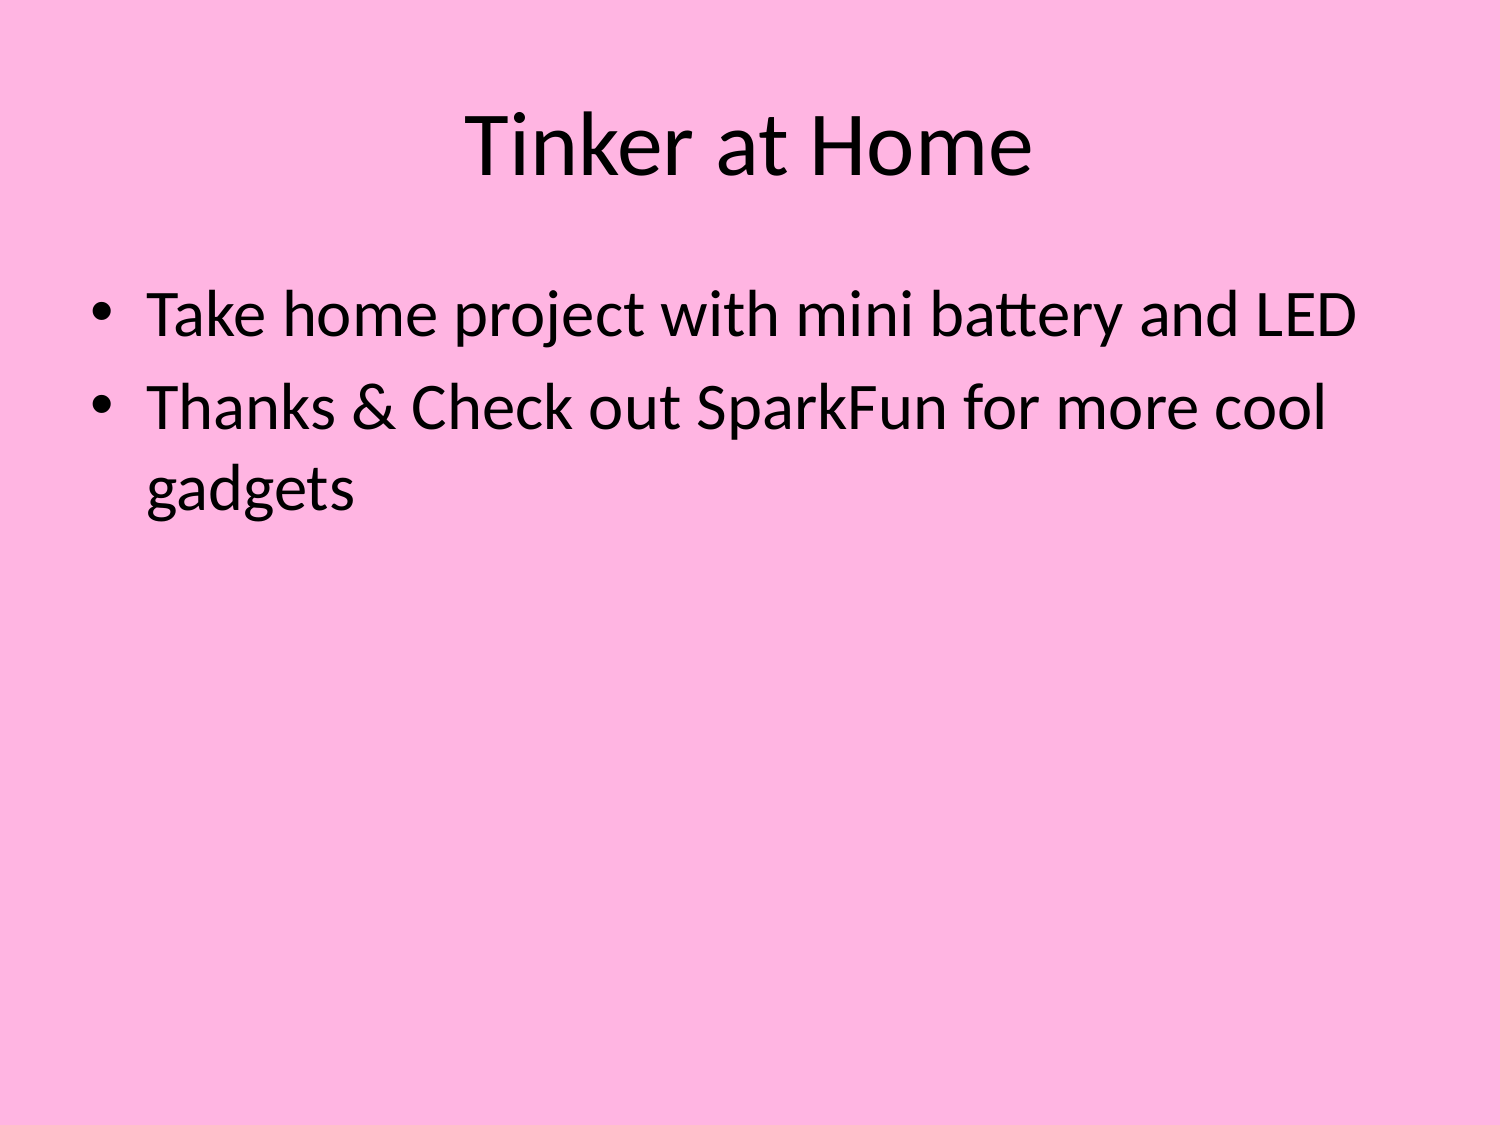

# Tinker at Home
Take home project with mini battery and LED
Thanks & Check out SparkFun for more cool gadgets